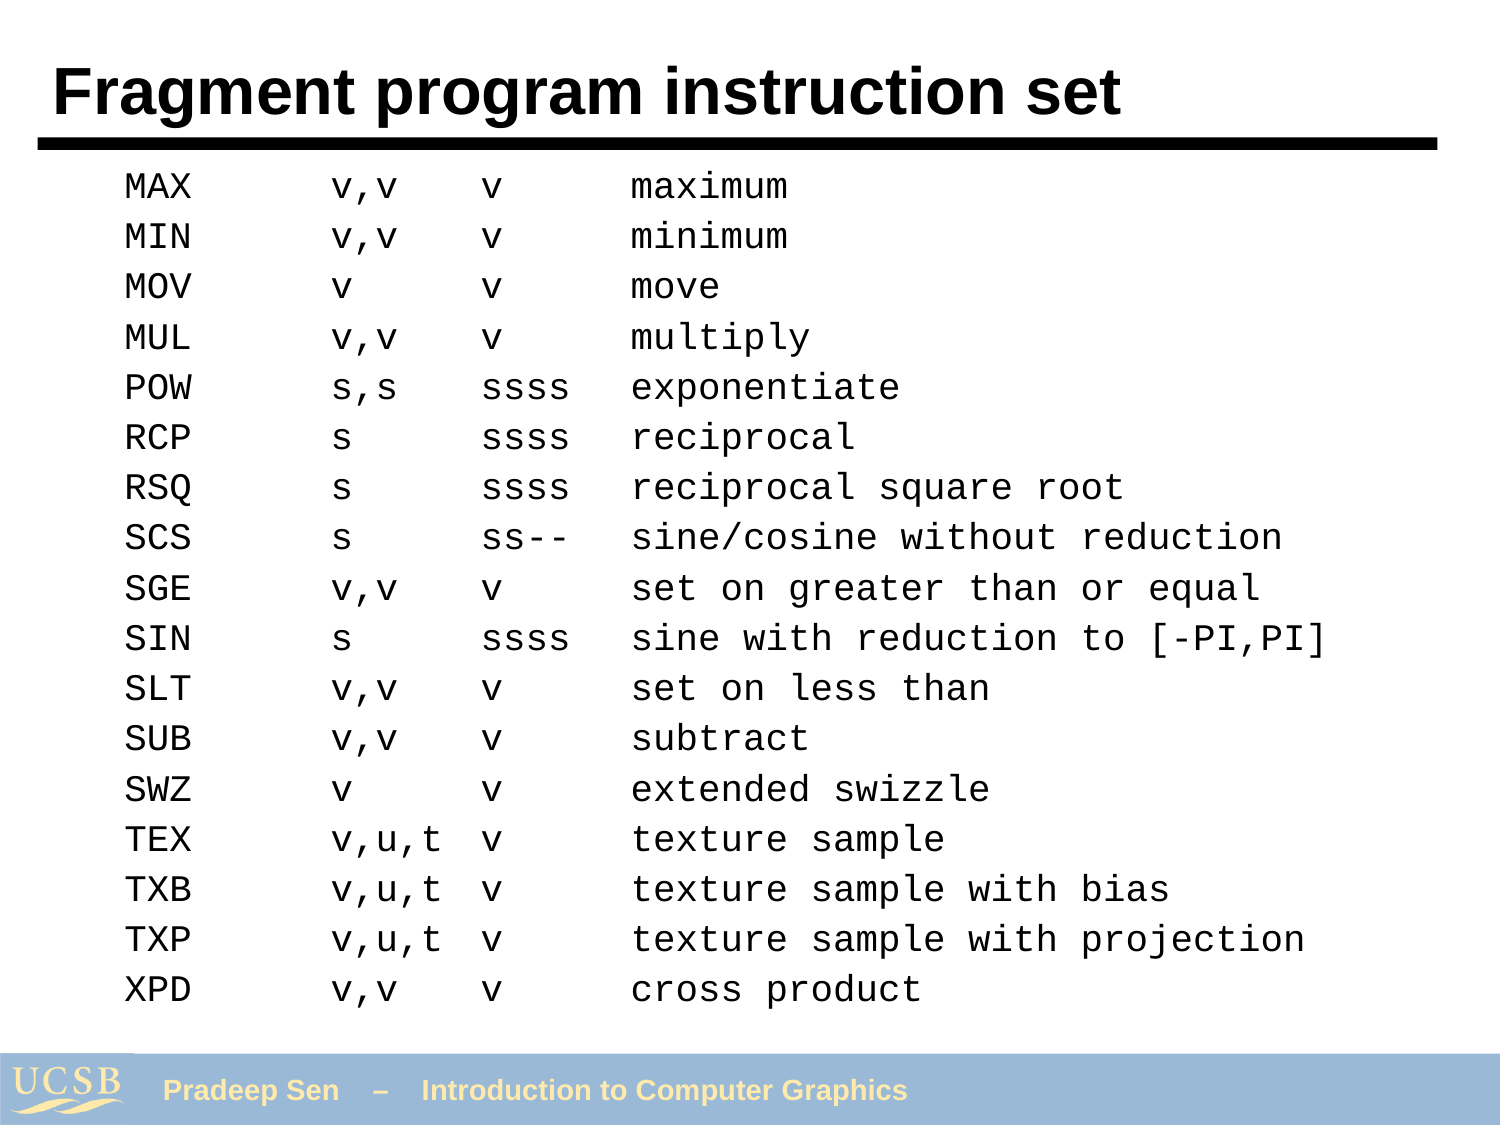

# Fragment program instruction set
MAX 	v,v 	v 	maximum
MIN 	v,v 	v 	minimum
MOV 	v 	v 	move
MUL 	v,v 	v 	multiply
POW 	s,s 	ssss 	exponentiate
RCP 	s 	ssss 	reciprocal
RSQ 	s 	ssss 	reciprocal square root
SCS 	s 	ss-- 	sine/cosine without reduction
SGE 	v,v 	v 	set on greater than or equal
SIN 	s 	ssss 	sine with reduction to [-PI,PI]
SLT 	v,v 	v 	set on less than
SUB 	v,v 	v 	subtract
SWZ 	v 	v 	extended swizzle
TEX 	v,u,t 	v 	texture sample
TXB 	v,u,t 	v	texture sample with bias
TXP 	v,u,t 	v	texture sample with projection
XPD 	v,v	v	cross product